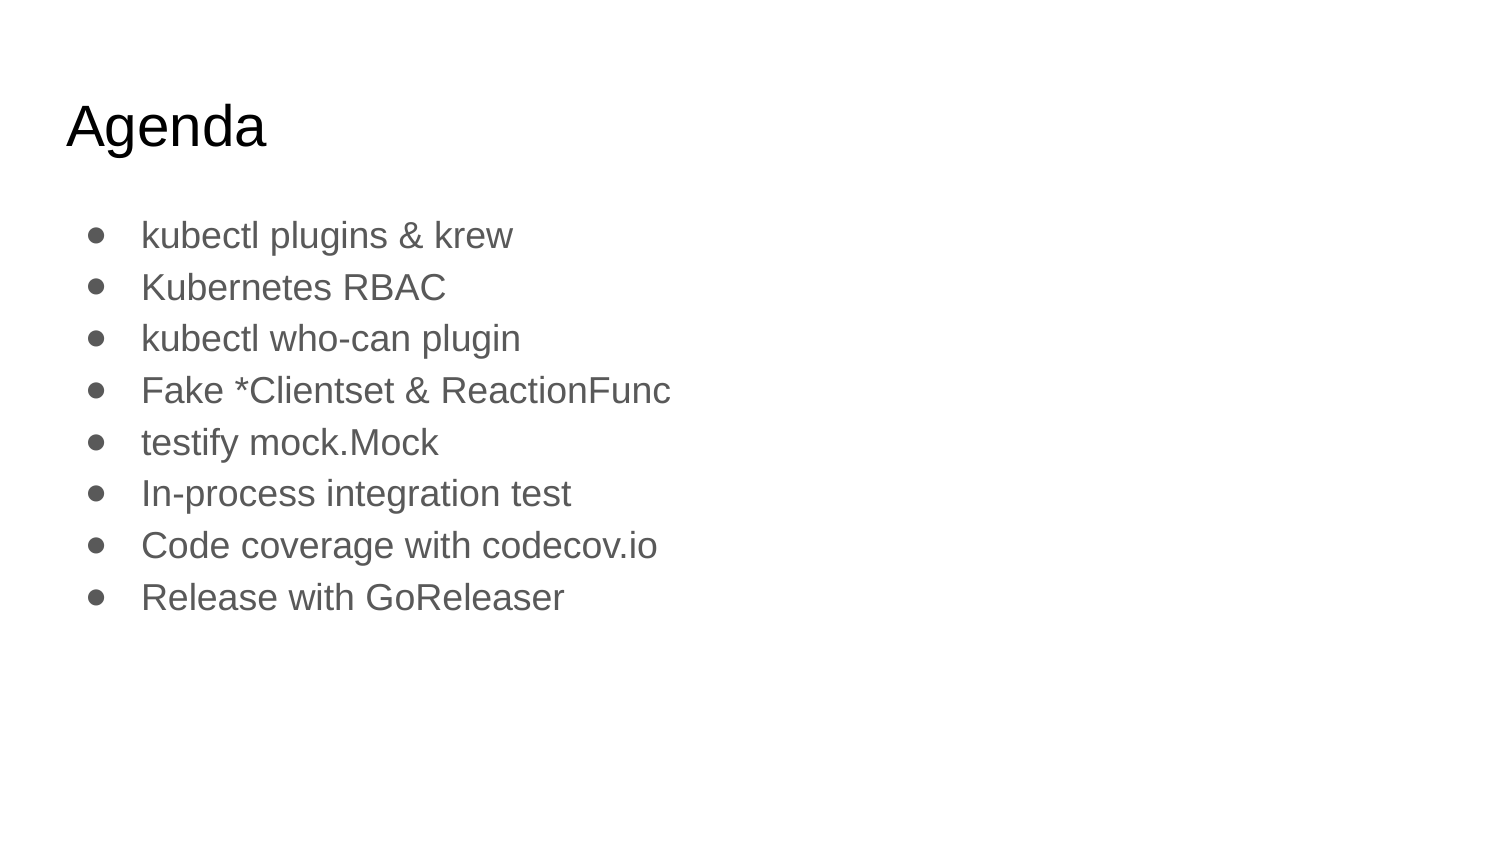

# Agenda
kubectl plugins & krew
Kubernetes RBAC
kubectl who-can plugin
Fake *Clientset & ReactionFunc
testify mock.Mock
In-process integration test
Code coverage with codecov.io
Release with GoReleaser